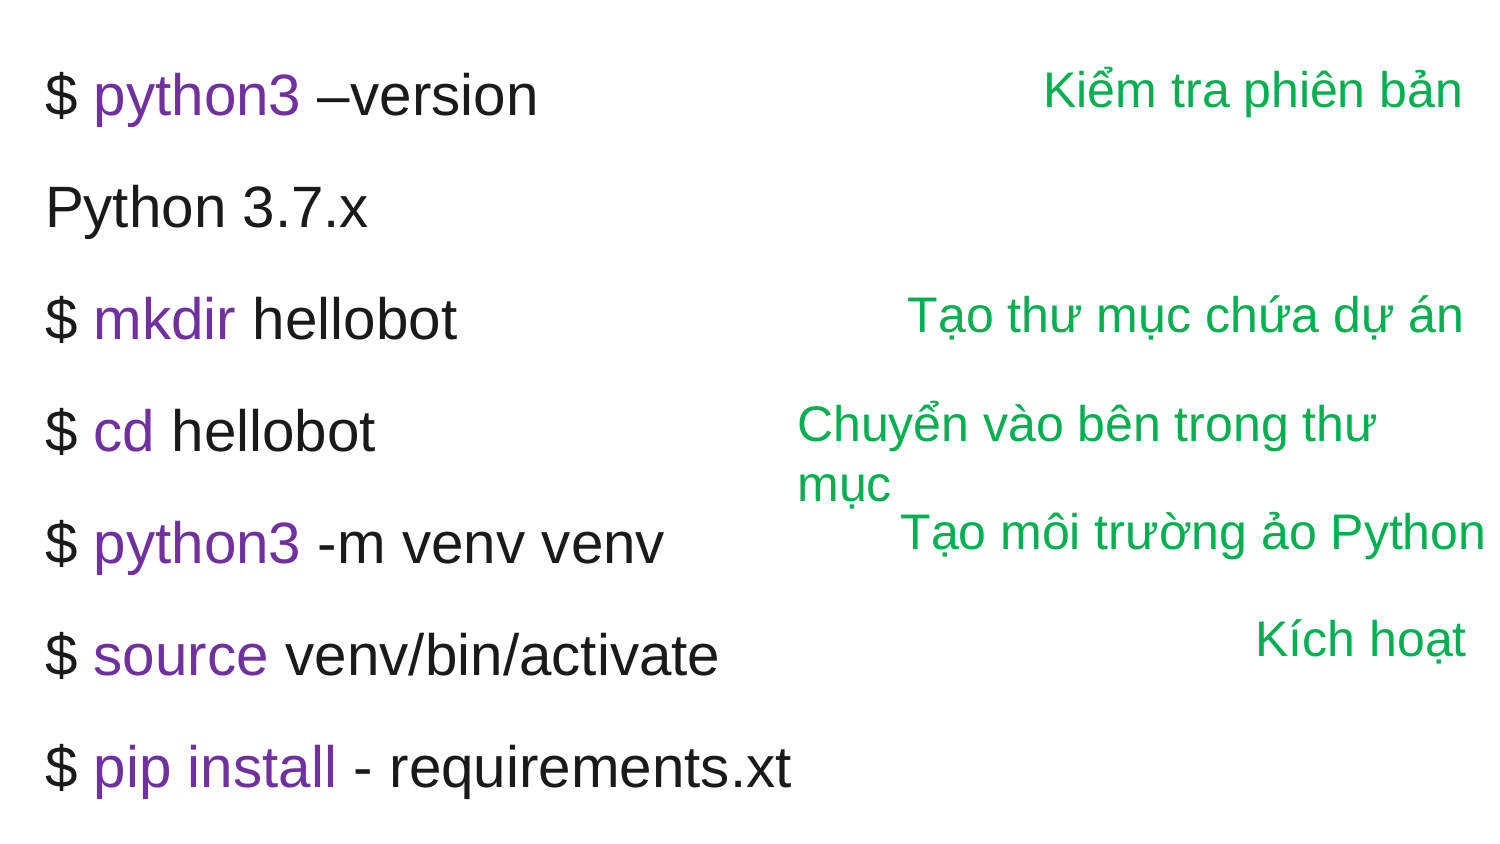

$ python3 –version
Python 3.7.x
$ mkdir hellobot
$ cd hellobot
$ python3 -m venv venv
$ source venv/bin/activate
$ pip install - requirements.xt
Kiểm tra phiên bản
Tạo thư mục chứa dự án
Chuyển vào bên trong thư mục
Tạo môi trường ảo Python
Kích hoạt